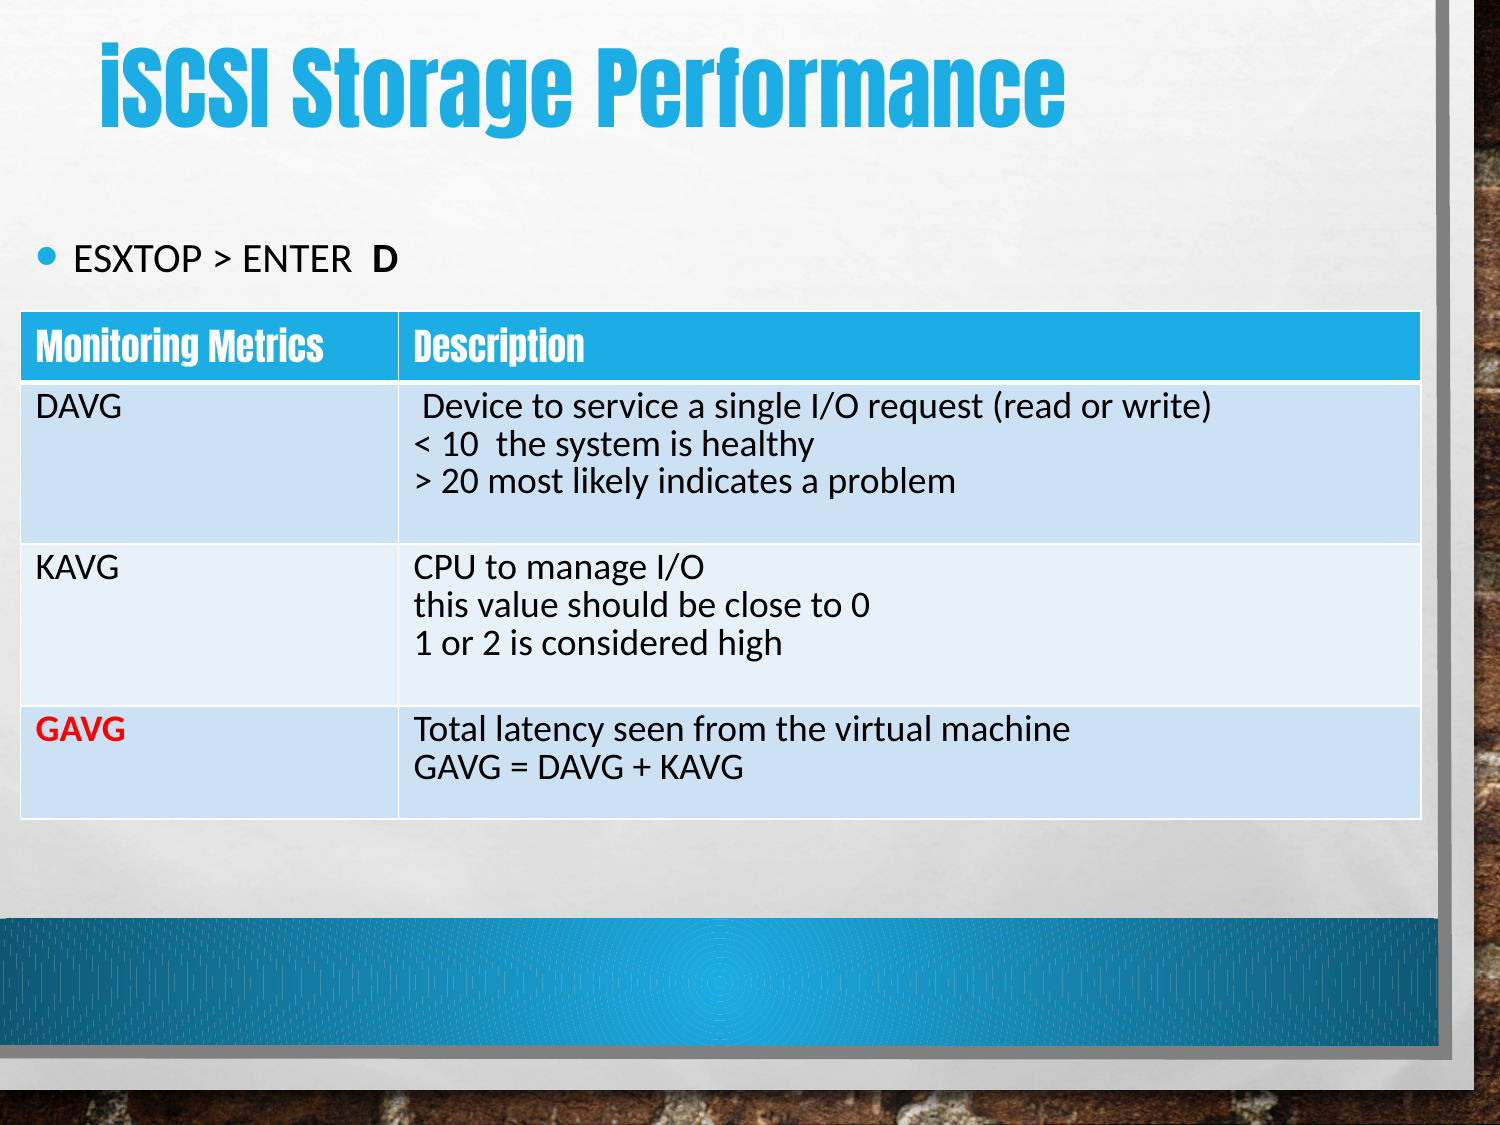

# iSCSI Storage Performance
esxtop > enter  D

| Monitoring Metrics | Description |
| --- | --- |
| DAVG | Device to service a single I/O request (read or write) < 10 the system is healthy > 20 most likely indicates a problem |
| KAVG | CPU to manage I/O this value should be close to 0 1 or 2 is considered high |
| GAVG | Total latency seen from the virtual machine GAVG = DAVG + KAVG |